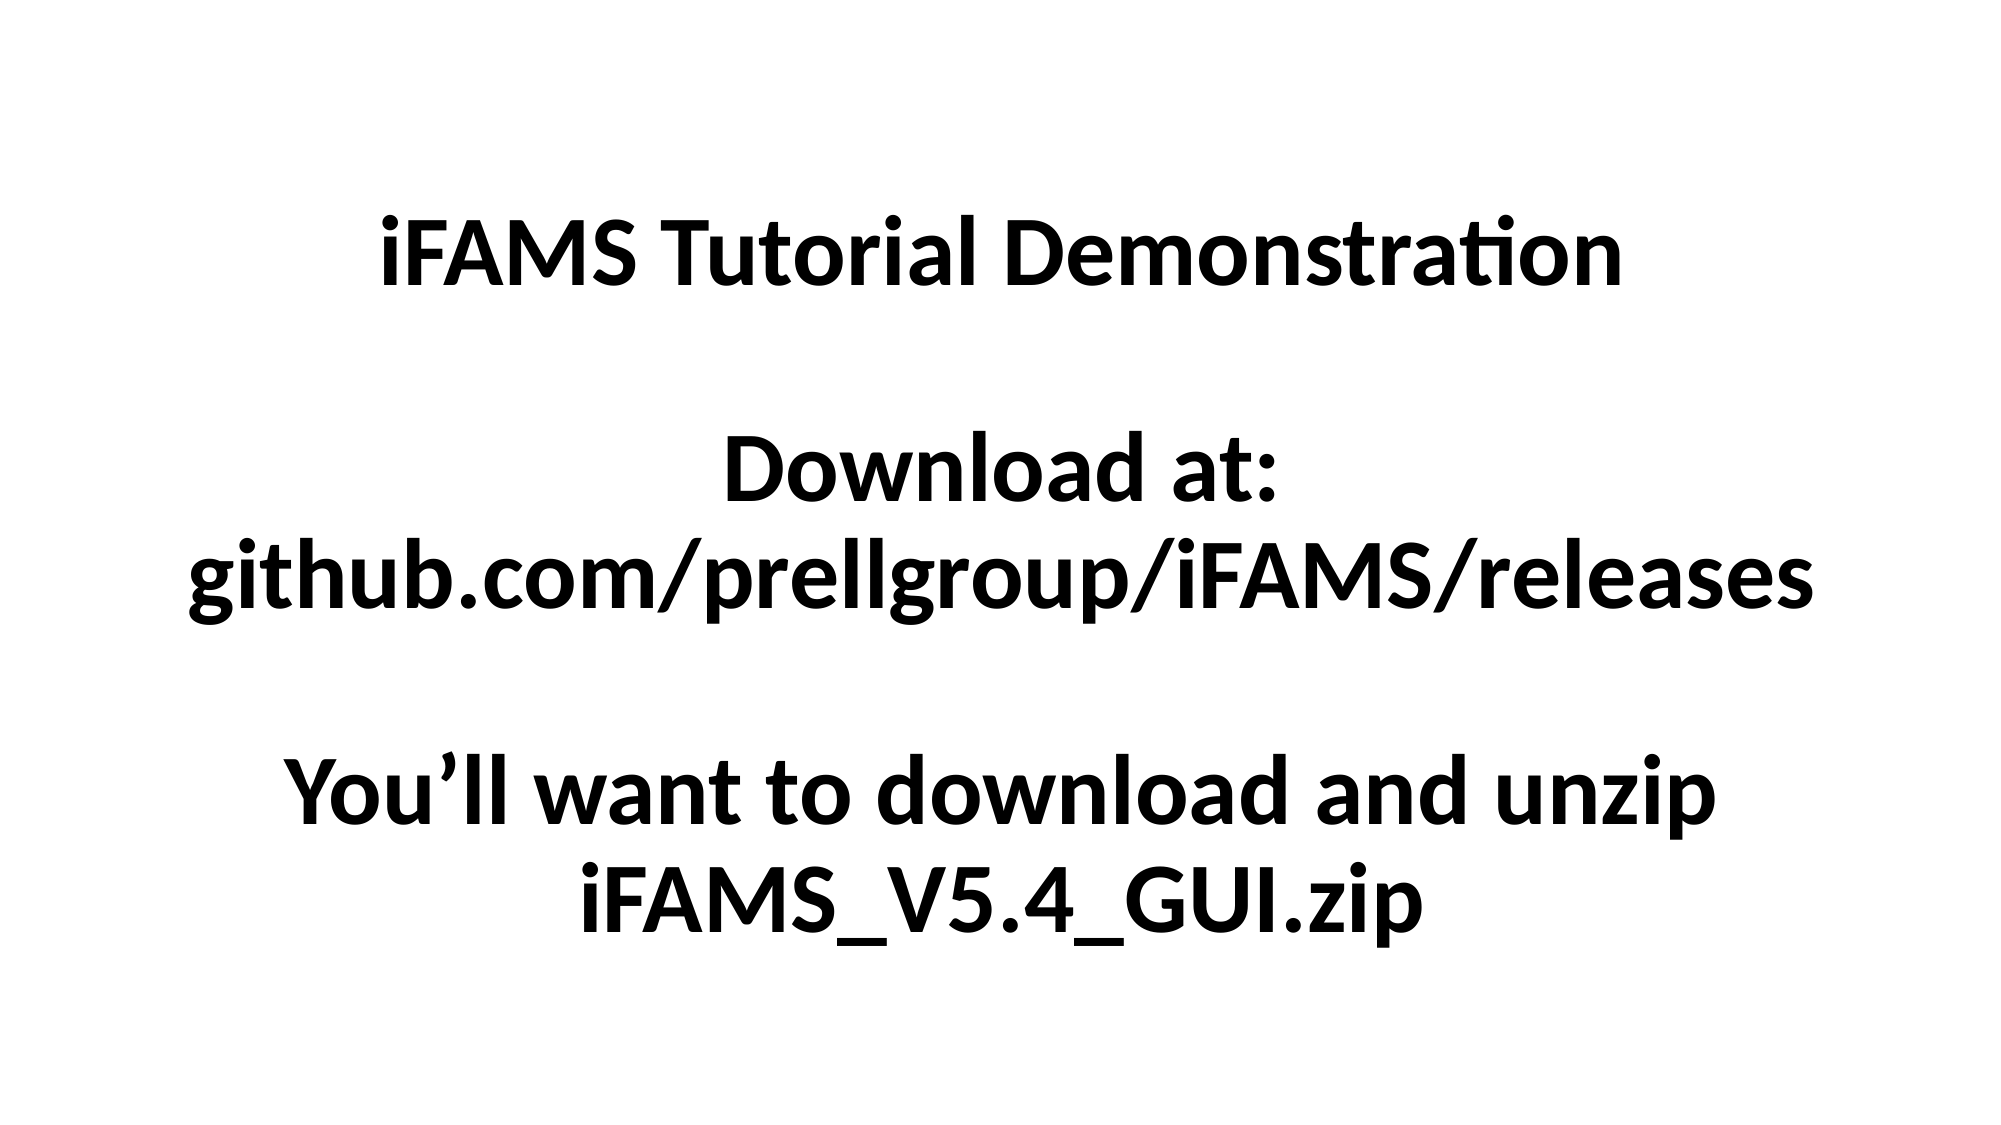

iFAMS Tutorial Demonstration

Download at:
github.com/prellgroup/iFAMS/releases

You’ll want to download and unzip
iFAMS_V5.4_GUI.zip